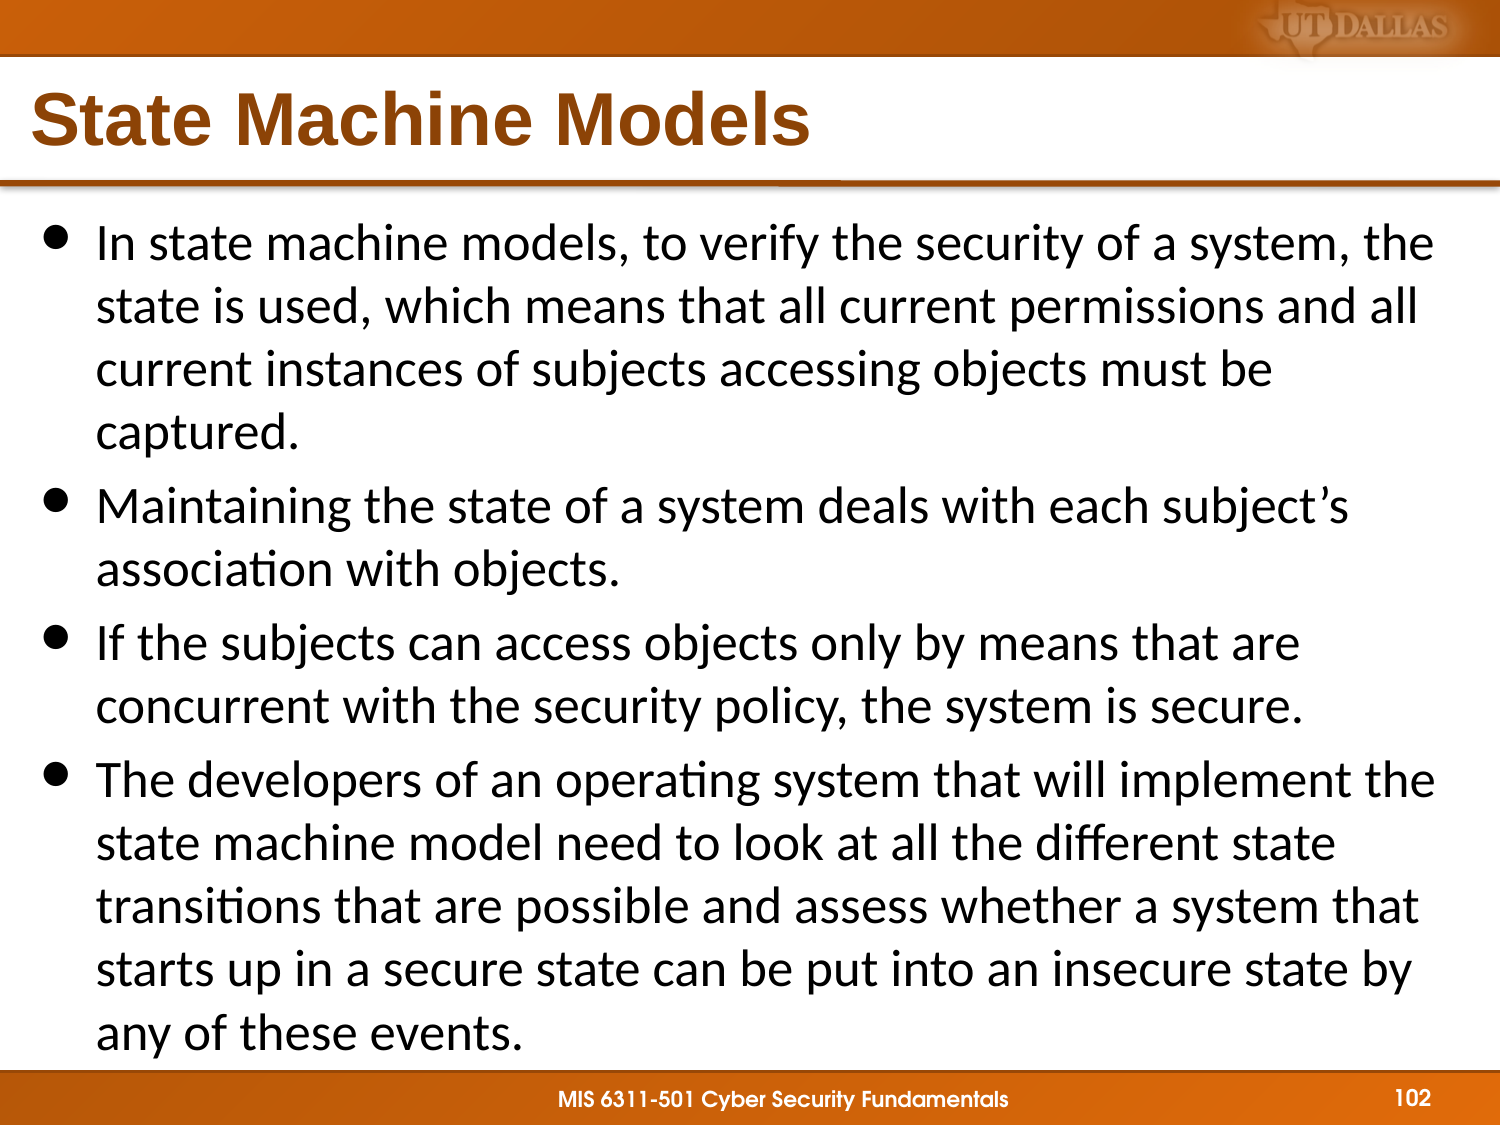

# State Machine Models
In state machine models, to verify the security of a system, the state is used, which means that all current permissions and all current instances of subjects accessing objects must be captured.
Maintaining the state of a system deals with each subject’s association with objects.
If the subjects can access objects only by means that are concurrent with the security policy, the system is secure.
The developers of an operating system that will implement the state machine model need to look at all the different state transitions that are possible and assess whether a system that starts up in a secure state can be put into an insecure state by any of these events.
102